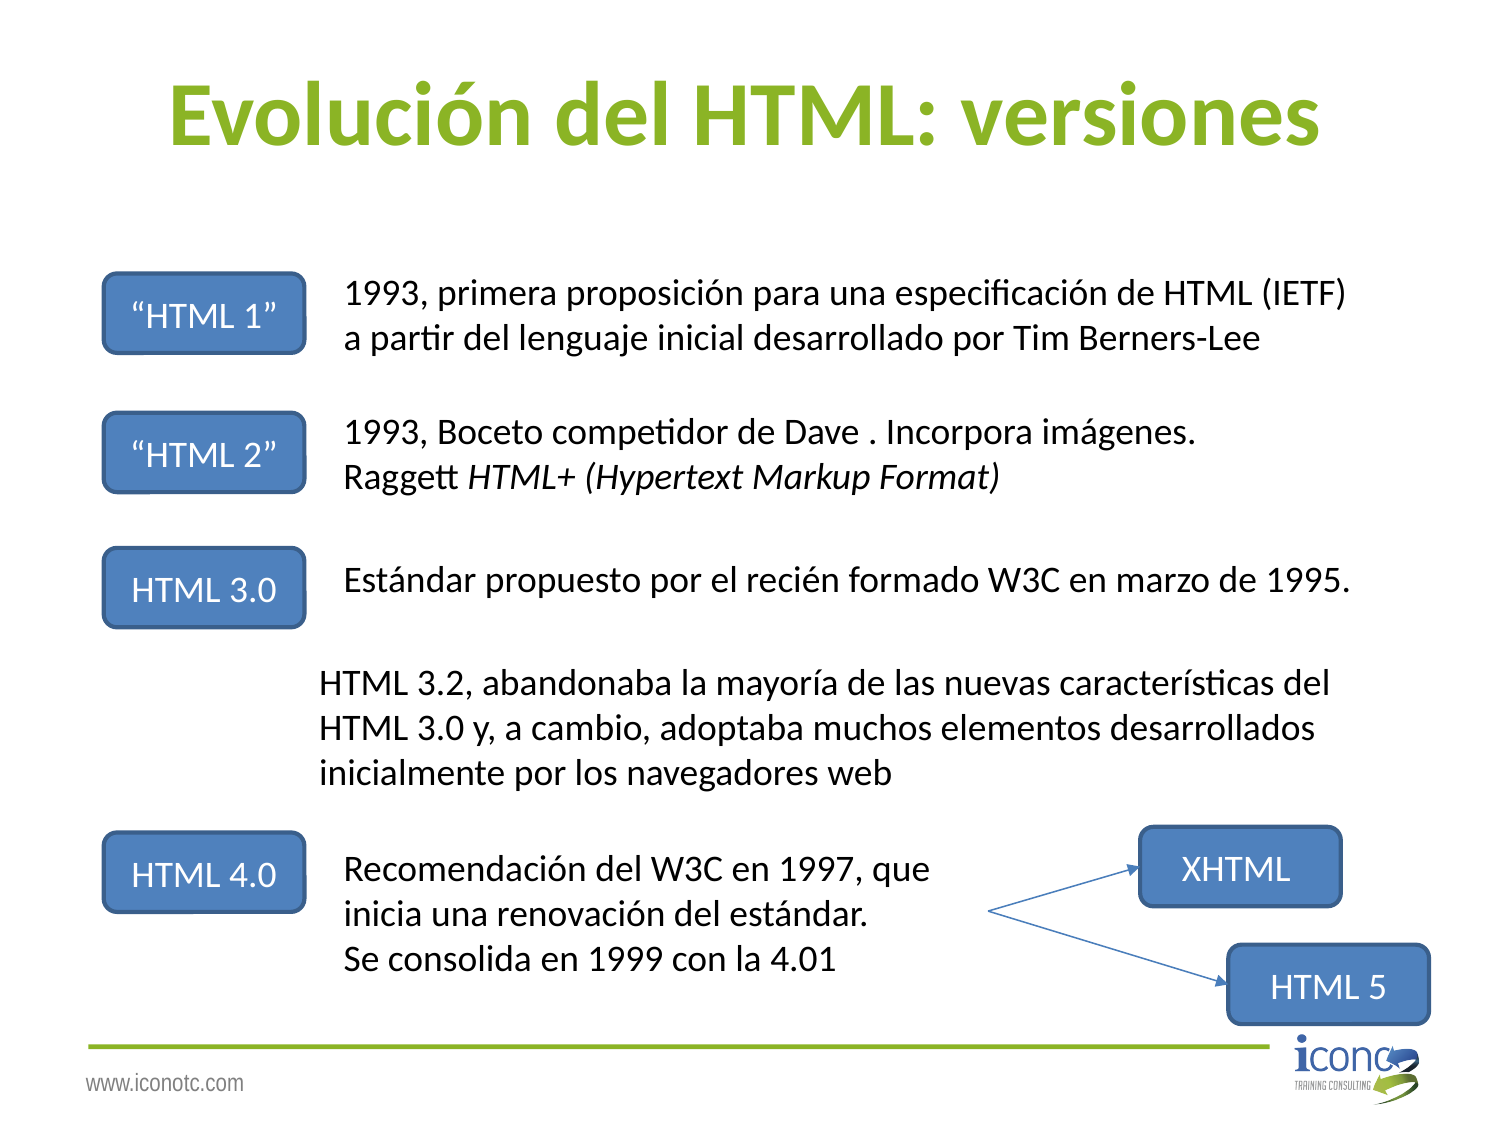

# Evolución del HTML: versiones
1993, primera proposición para una especificación de HTML (IETF) a partir del lenguaje inicial desarrollado por Tim Berners-Lee
“HTML 1”
1993, Boceto competidor de Dave . Incorpora imágenes.
Raggett HTML+ (Hypertext Markup Format)
“HTML 2”
HTML 3.0
Estándar propuesto por el recién formado W3C en marzo de 1995.
HTML 3.2, abandonaba la mayoría de las nuevas características del HTML 3.0 y, a cambio, adoptaba muchos elementos desarrollados inicialmente por los navegadores web
XHTML
HTML 4.0
Recomendación del W3C en 1997, que inicia una renovación del estándar.
Se consolida en 1999 con la 4.01
HTML 5